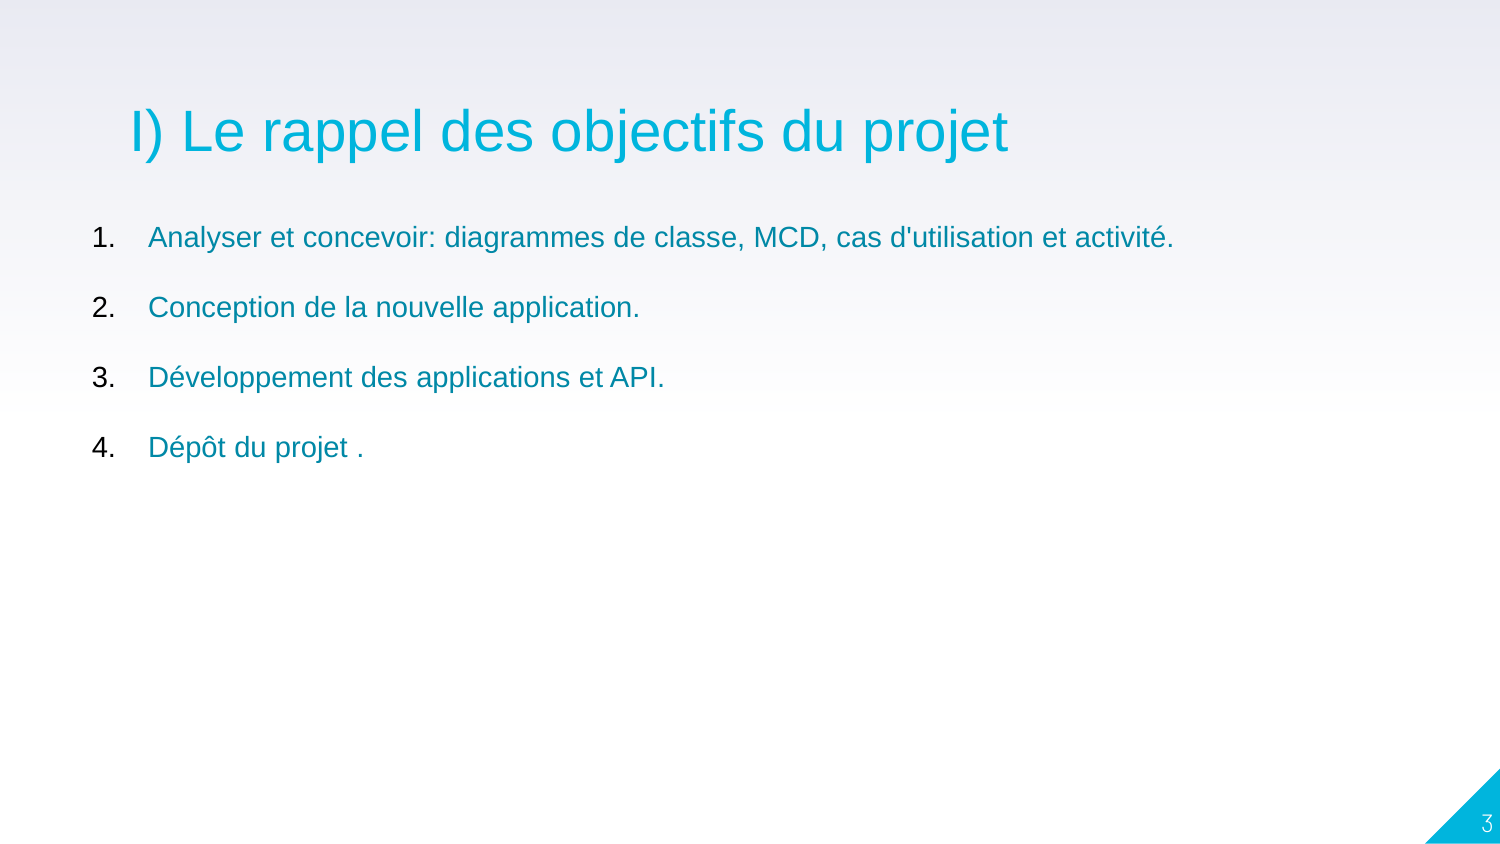

I) Le rappel des objectifs du projet
Analyser et concevoir: diagrammes de classe, MCD, cas d'utilisation et activité.

Conception de la nouvelle application.

Développement des applications et API.

Dépôt du projet .

3